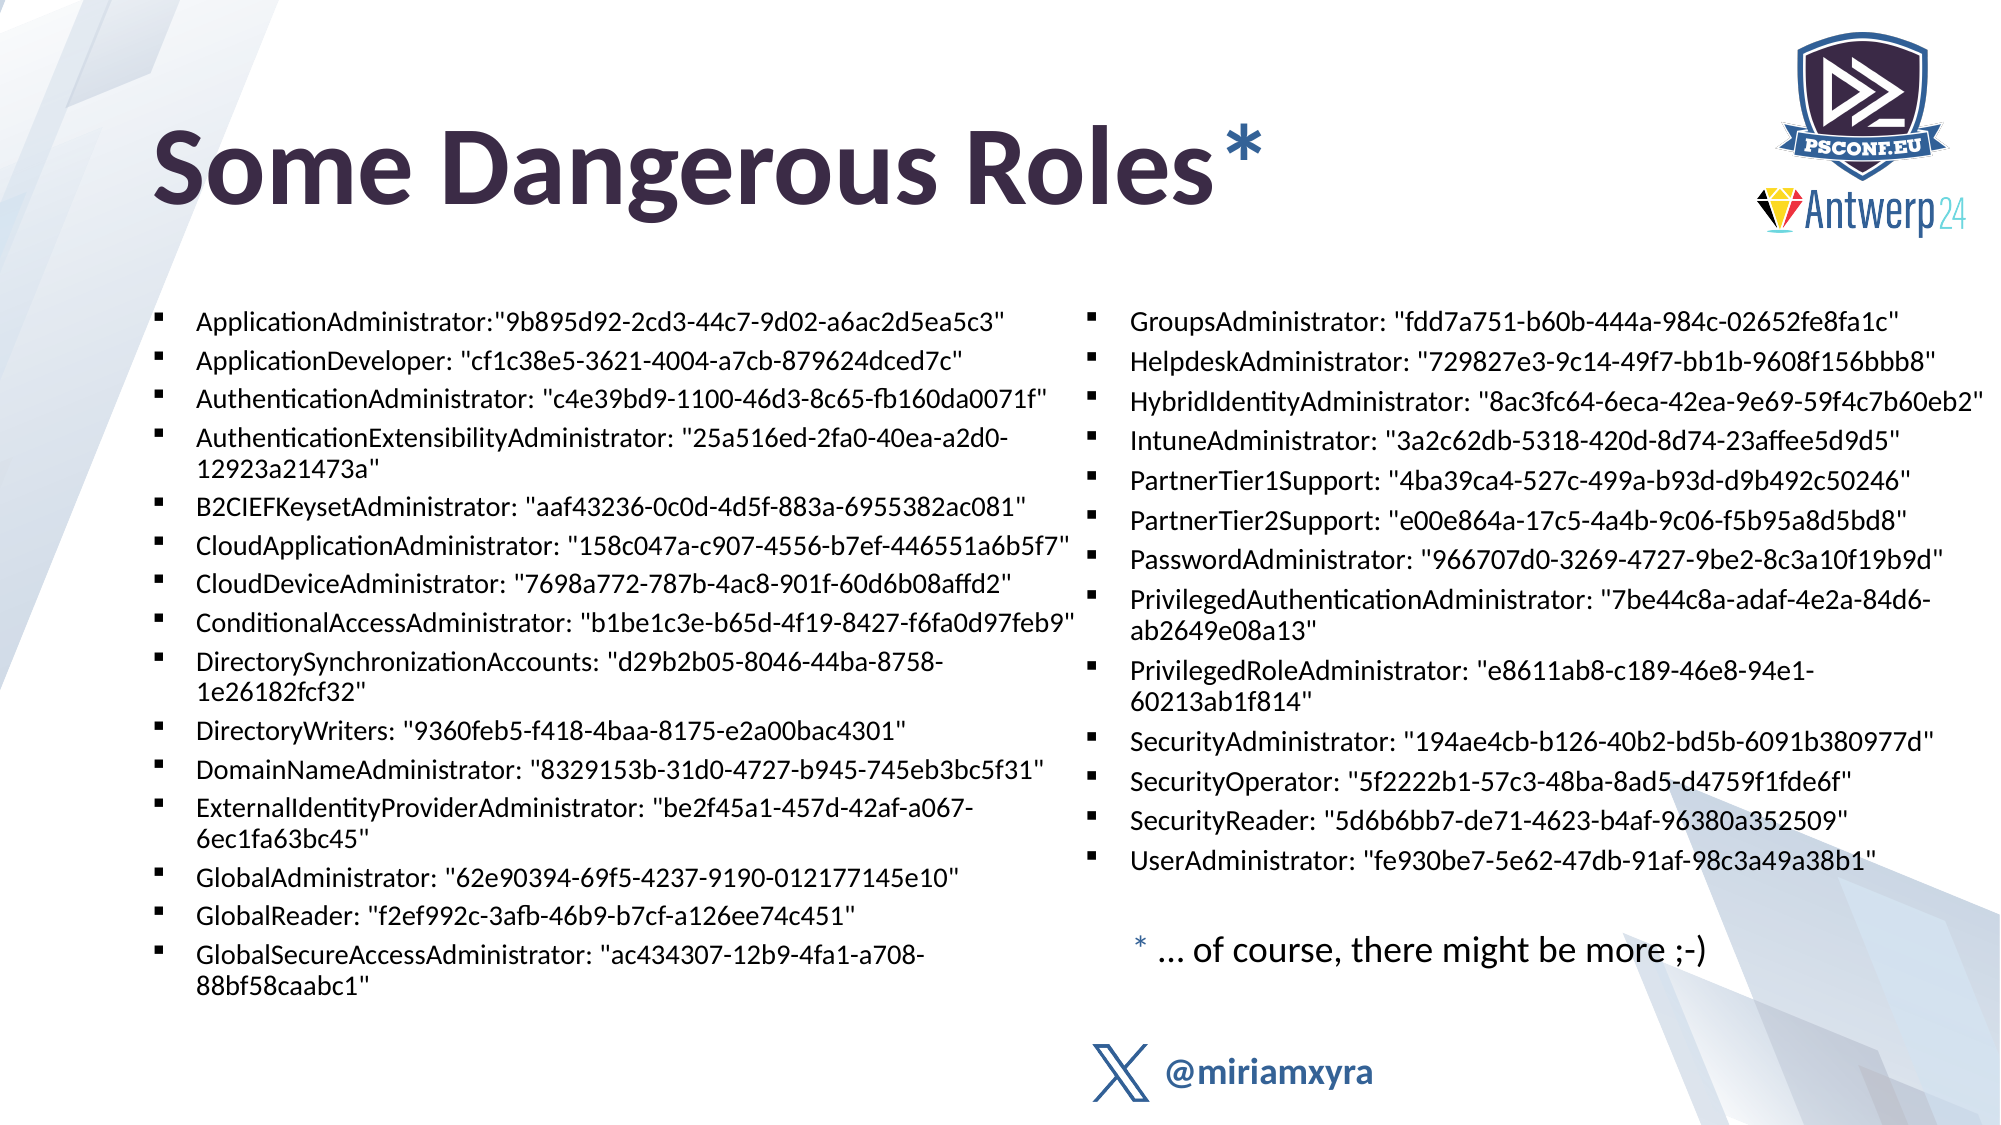

# Some Dangerous Roles*
GroupsAdministrator: "fdd7a751-b60b-444a-984c-02652fe8fa1c"
HelpdeskAdministrator: "729827e3-9c14-49f7-bb1b-9608f156bbb8"
HybridIdentityAdministrator: "8ac3fc64-6eca-42ea-9e69-59f4c7b60eb2"
IntuneAdministrator: "3a2c62db-5318-420d-8d74-23affee5d9d5"
PartnerTier1Support: "4ba39ca4-527c-499a-b93d-d9b492c50246"
PartnerTier2Support: "e00e864a-17c5-4a4b-9c06-f5b95a8d5bd8"
PasswordAdministrator: "966707d0-3269-4727-9be2-8c3a10f19b9d"
PrivilegedAuthenticationAdministrator: "7be44c8a-adaf-4e2a-84d6-ab2649e08a13"
PrivilegedRoleAdministrator: "e8611ab8-c189-46e8-94e1-60213ab1f814"
SecurityAdministrator: "194ae4cb-b126-40b2-bd5b-6091b380977d"
SecurityOperator: "5f2222b1-57c3-48ba-8ad5-d4759f1fde6f"
SecurityReader: "5d6b6bb7-de71-4623-b4af-96380a352509"
UserAdministrator: "fe930be7-5e62-47db-91af-98c3a49a38b1"
ApplicationAdministrator:"9b895d92-2cd3-44c7-9d02-a6ac2d5ea5c3"
ApplicationDeveloper: "cf1c38e5-3621-4004-a7cb-879624dced7c"
AuthenticationAdministrator: "c4e39bd9-1100-46d3-8c65-fb160da0071f"
AuthenticationExtensibilityAdministrator: "25a516ed-2fa0-40ea-a2d0-12923a21473a"
B2CIEFKeysetAdministrator: "aaf43236-0c0d-4d5f-883a-6955382ac081"
CloudApplicationAdministrator: "158c047a-c907-4556-b7ef-446551a6b5f7"
CloudDeviceAdministrator: "7698a772-787b-4ac8-901f-60d6b08affd2"
ConditionalAccessAdministrator: "b1be1c3e-b65d-4f19-8427-f6fa0d97feb9"
DirectorySynchronizationAccounts: "d29b2b05-8046-44ba-8758-1e26182fcf32"
DirectoryWriters: "9360feb5-f418-4baa-8175-e2a00bac4301"
DomainNameAdministrator: "8329153b-31d0-4727-b945-745eb3bc5f31"
ExternalIdentityProviderAdministrator: "be2f45a1-457d-42af-a067-6ec1fa63bc45"
GlobalAdministrator: "62e90394-69f5-4237-9190-012177145e10"
GlobalReader: "f2ef992c-3afb-46b9-b7cf-a126ee74c451"
GlobalSecureAccessAdministrator: "ac434307-12b9-4fa1-a708-88bf58caabc1"
* … of course, there might be more ;-)